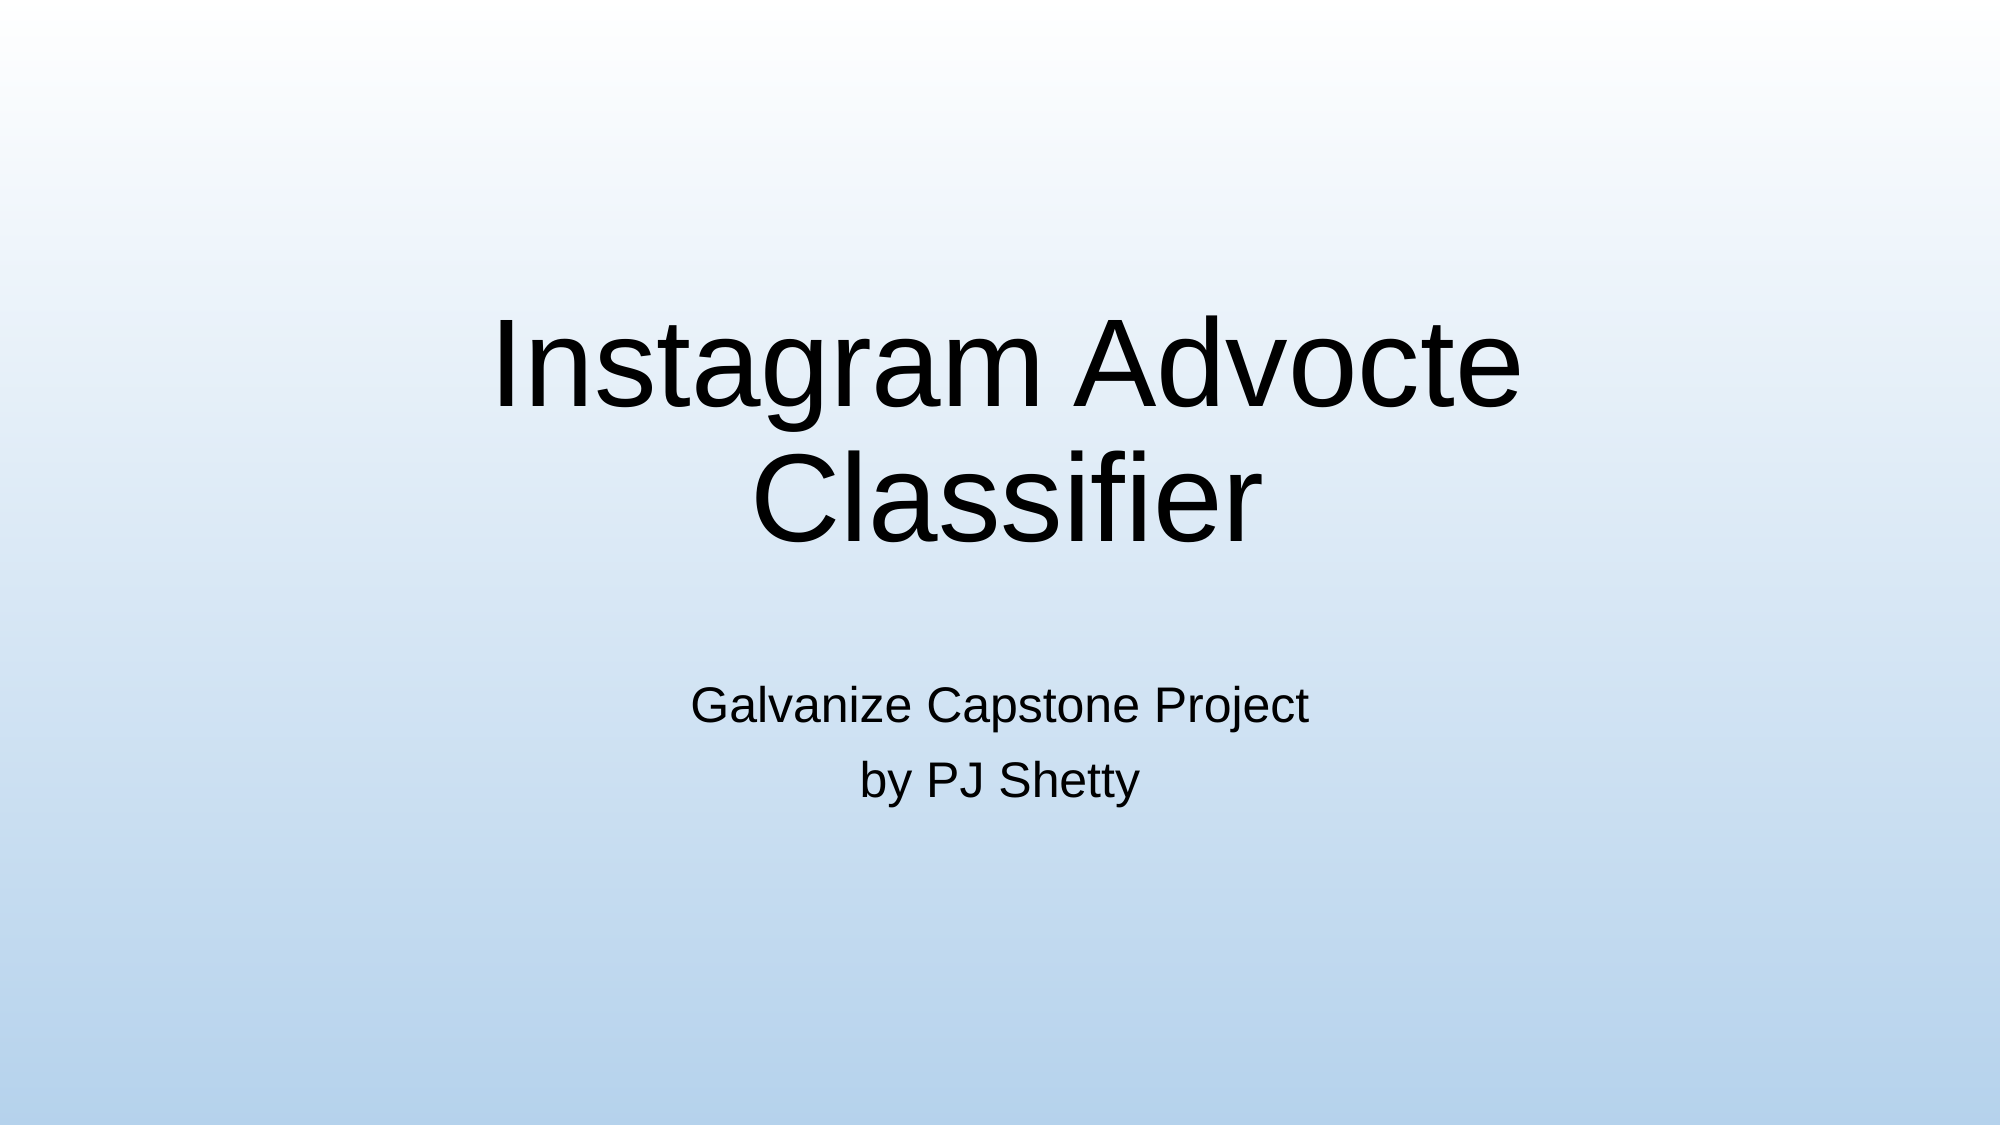

# Instagram Advocte Classifier

Galvanize Capstone Project
by PJ Shetty